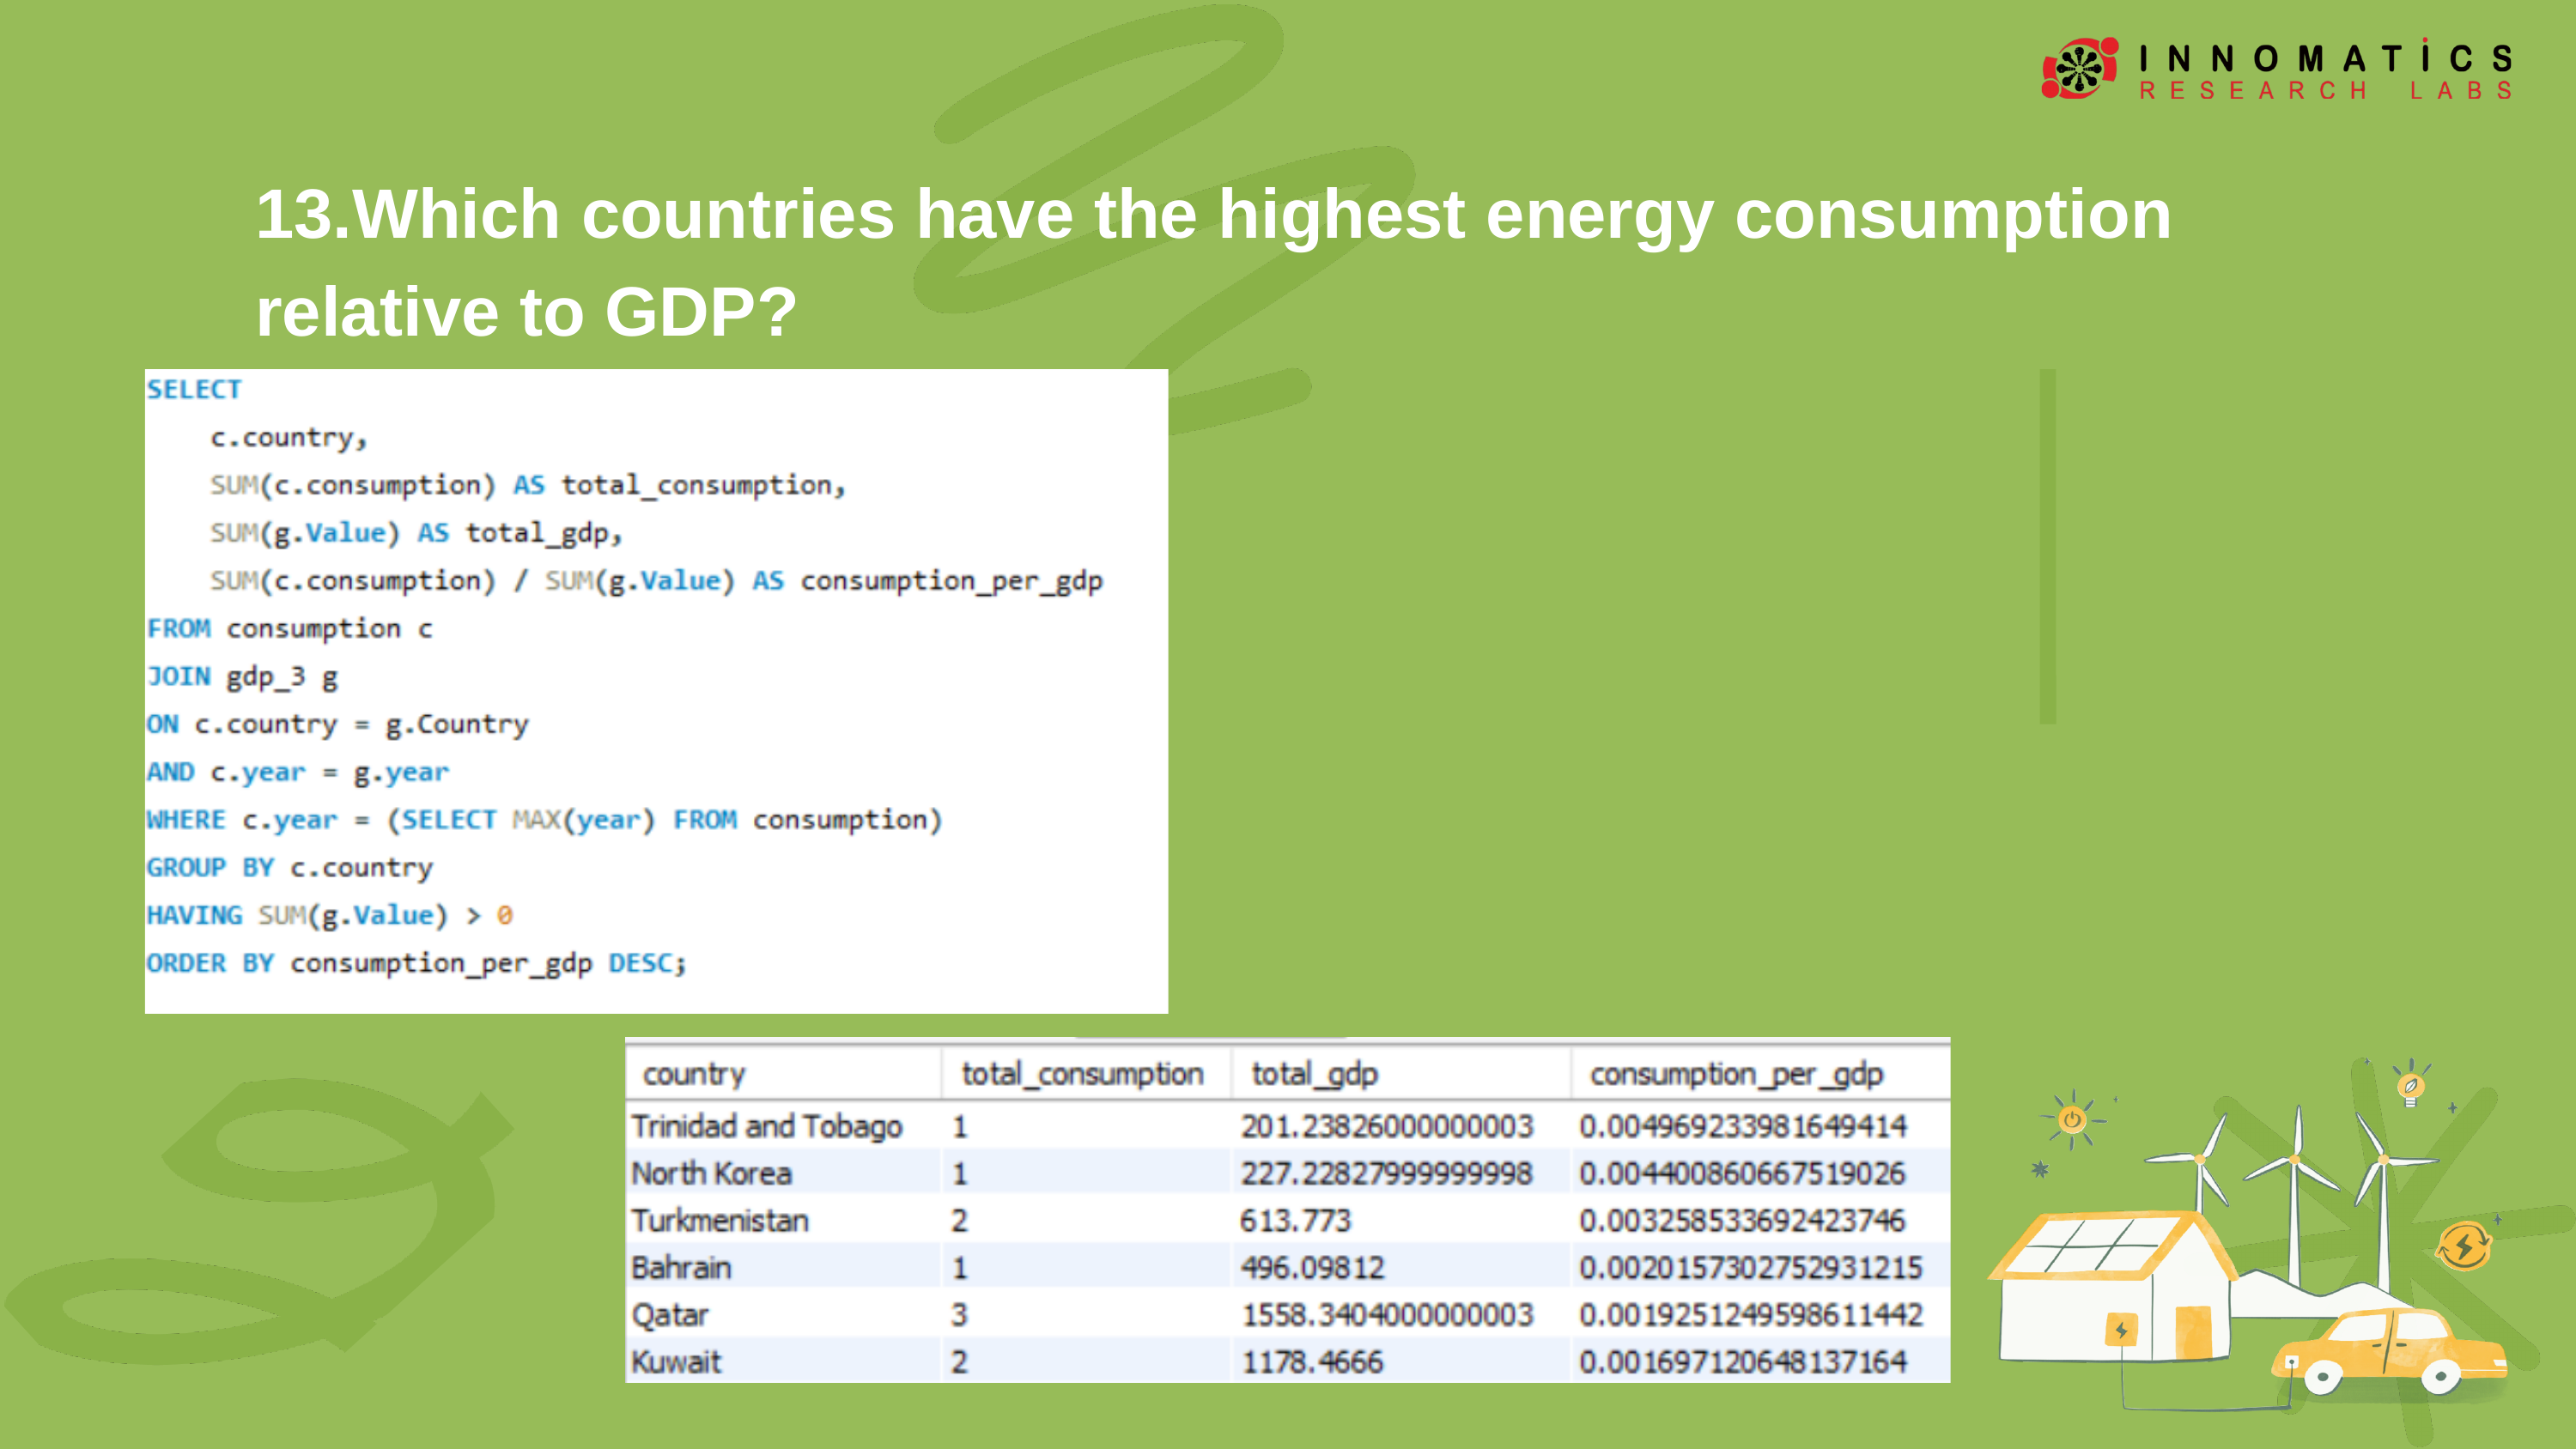

13.Which countries have the highest energy consumption relative to GDP?